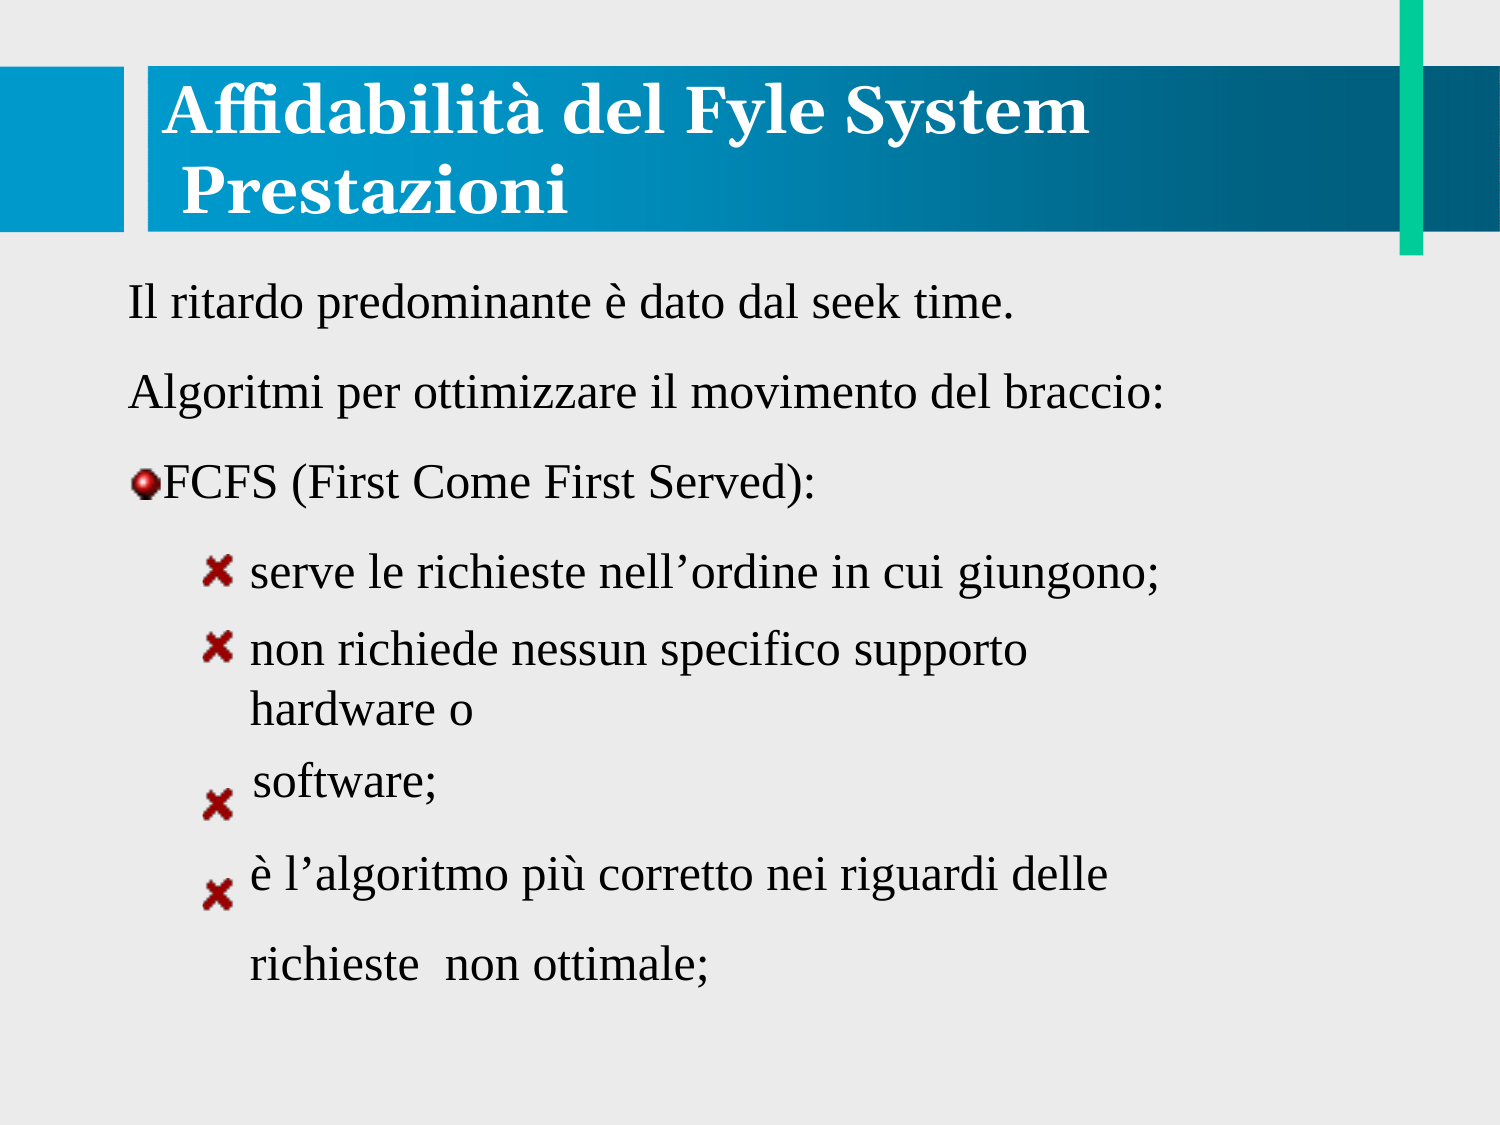

# Affidabilità del Fyle System  Prestazioni

Il ritardo predominante è dato dal seek time.  Algoritmi per ottimizzare il movimento del braccio:
FCFS (First Come First Served):
serve le richieste nell’ordine in cui giungono;
non richiede nessun specifico supporto hardware o
software;
è l’algoritmo più corretto nei riguardi delle richieste  non ottimale;